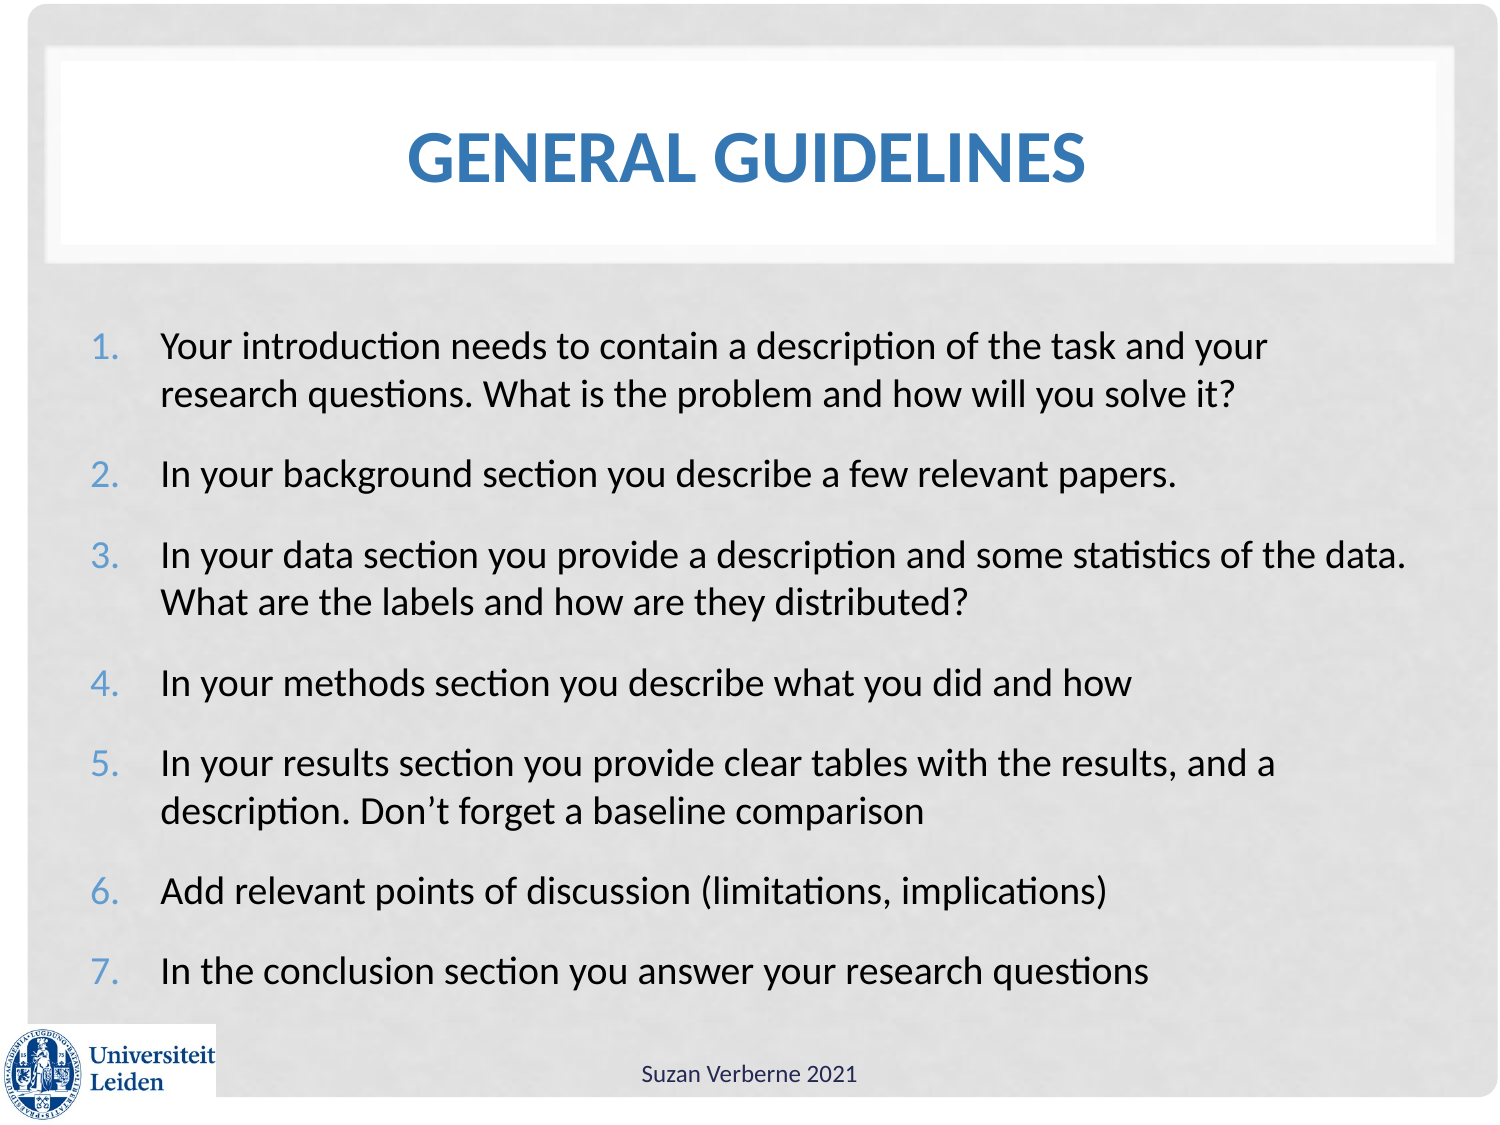

# General guidelines
Your introduction needs to contain a description of the task and your research questions. What is the problem and how will you solve it?
In your background section you describe a few relevant papers.
In your data section you provide a description and some statistics of the data. What are the labels and how are they distributed?
In your methods section you describe what you did and how
In your results section you provide clear tables with the results, and a description. Don’t forget a baseline comparison
Add relevant points of discussion (limitations, implications)
In the conclusion section you answer your research questions

Suzan Verberne 2021